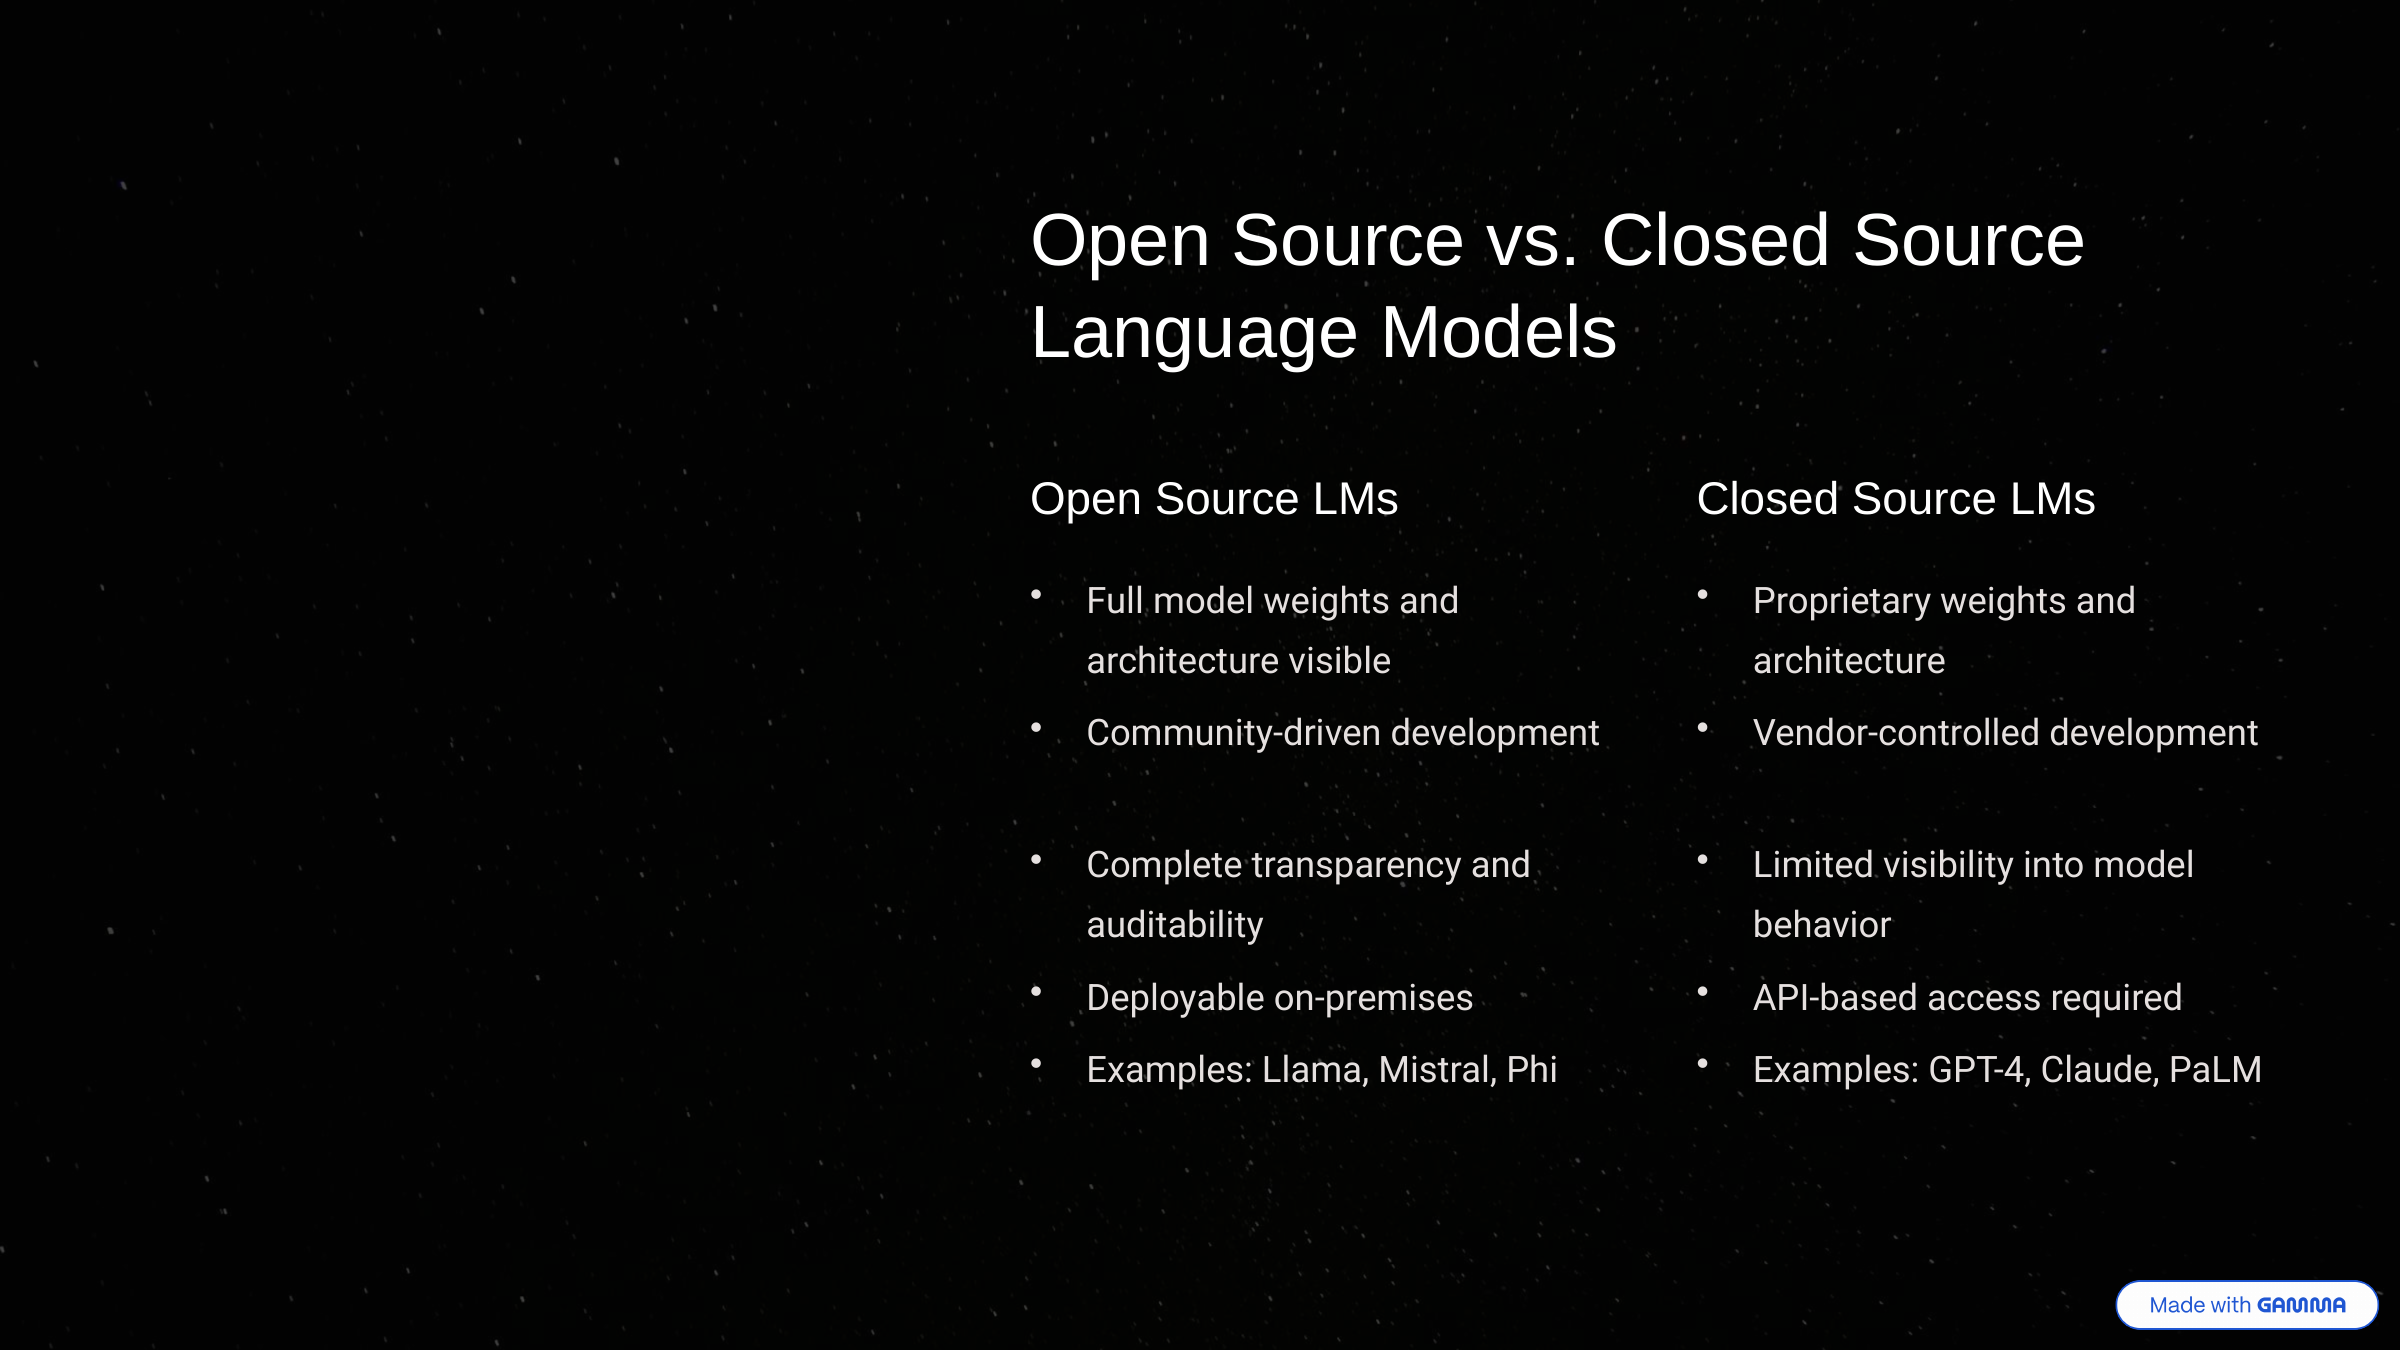

Open Source vs. Closed Source Language Models
Open Source LMs
Closed Source LMs
Full model weights and architecture visible
Proprietary weights and architecture
Community-driven development
Vendor-controlled development
Complete transparency and auditability
Limited visibility into model behavior
Deployable on-premises
API-based access required
Examples: Llama, Mistral, Phi
Examples: GPT-4, Claude, PaLM